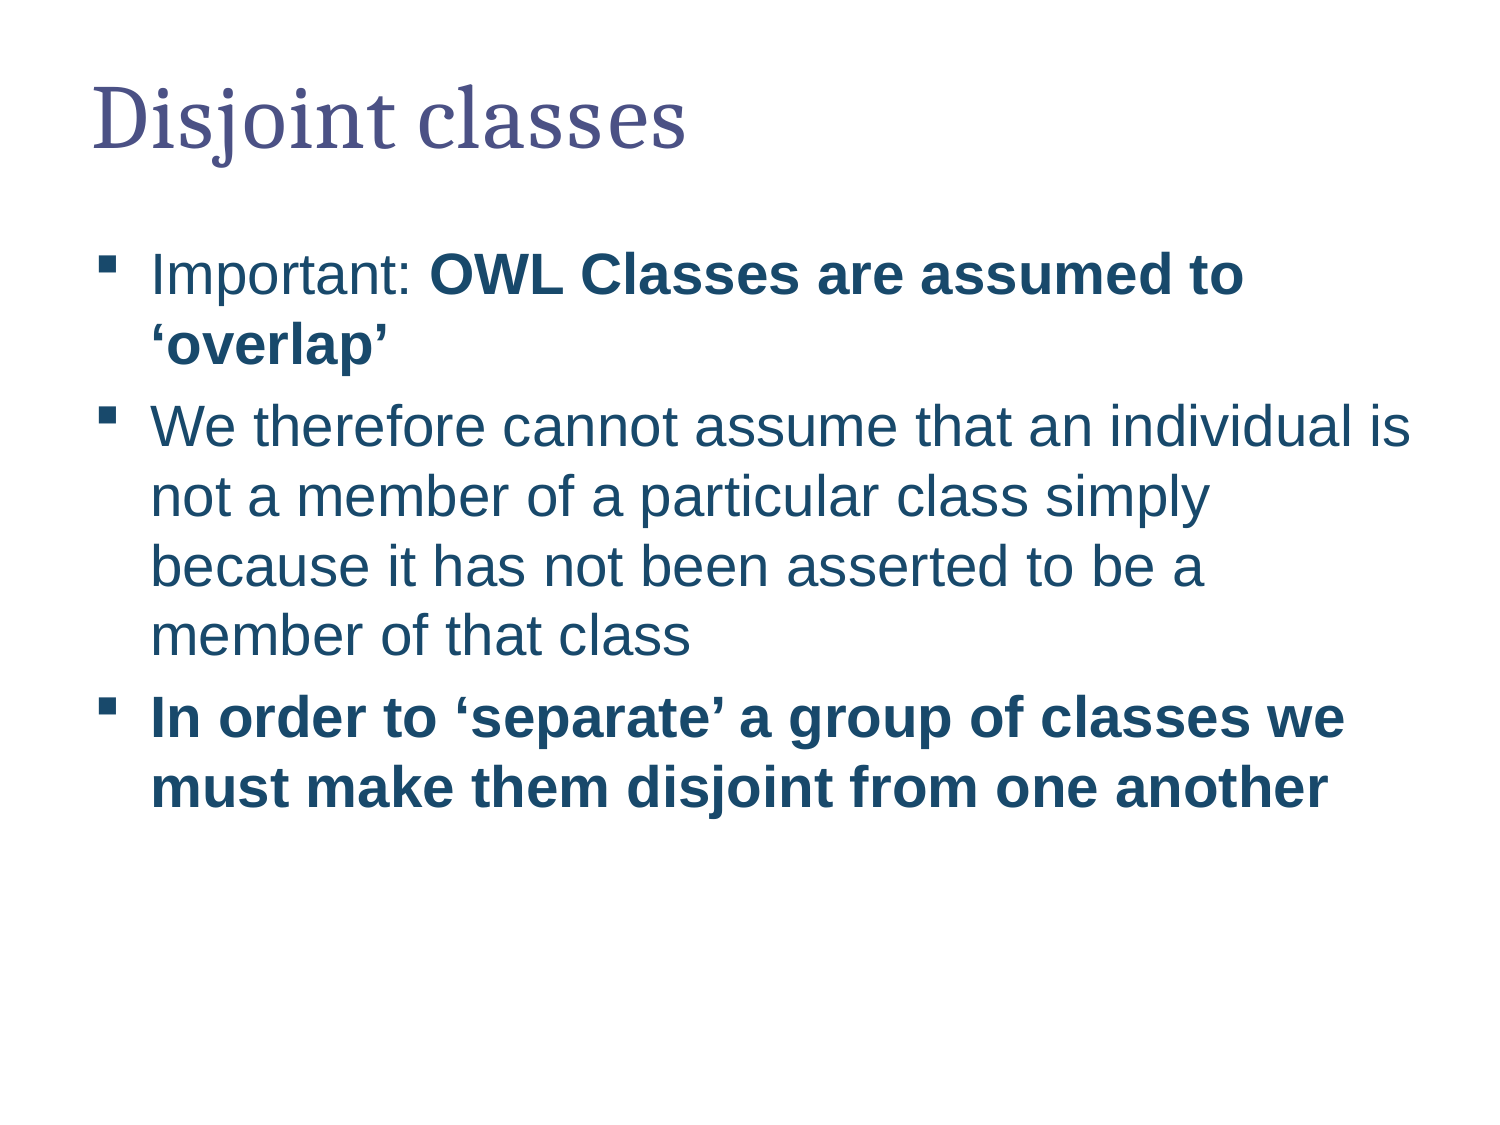

# Disjoint classes

Important: OWL Classes are assumed to ‘overlap’
We therefore cannot assume that an individual is not a member of a particular class simply because it has not been asserted to be a member of that class
In order to ‘separate’ a group of classes we must make them disjoint from one another